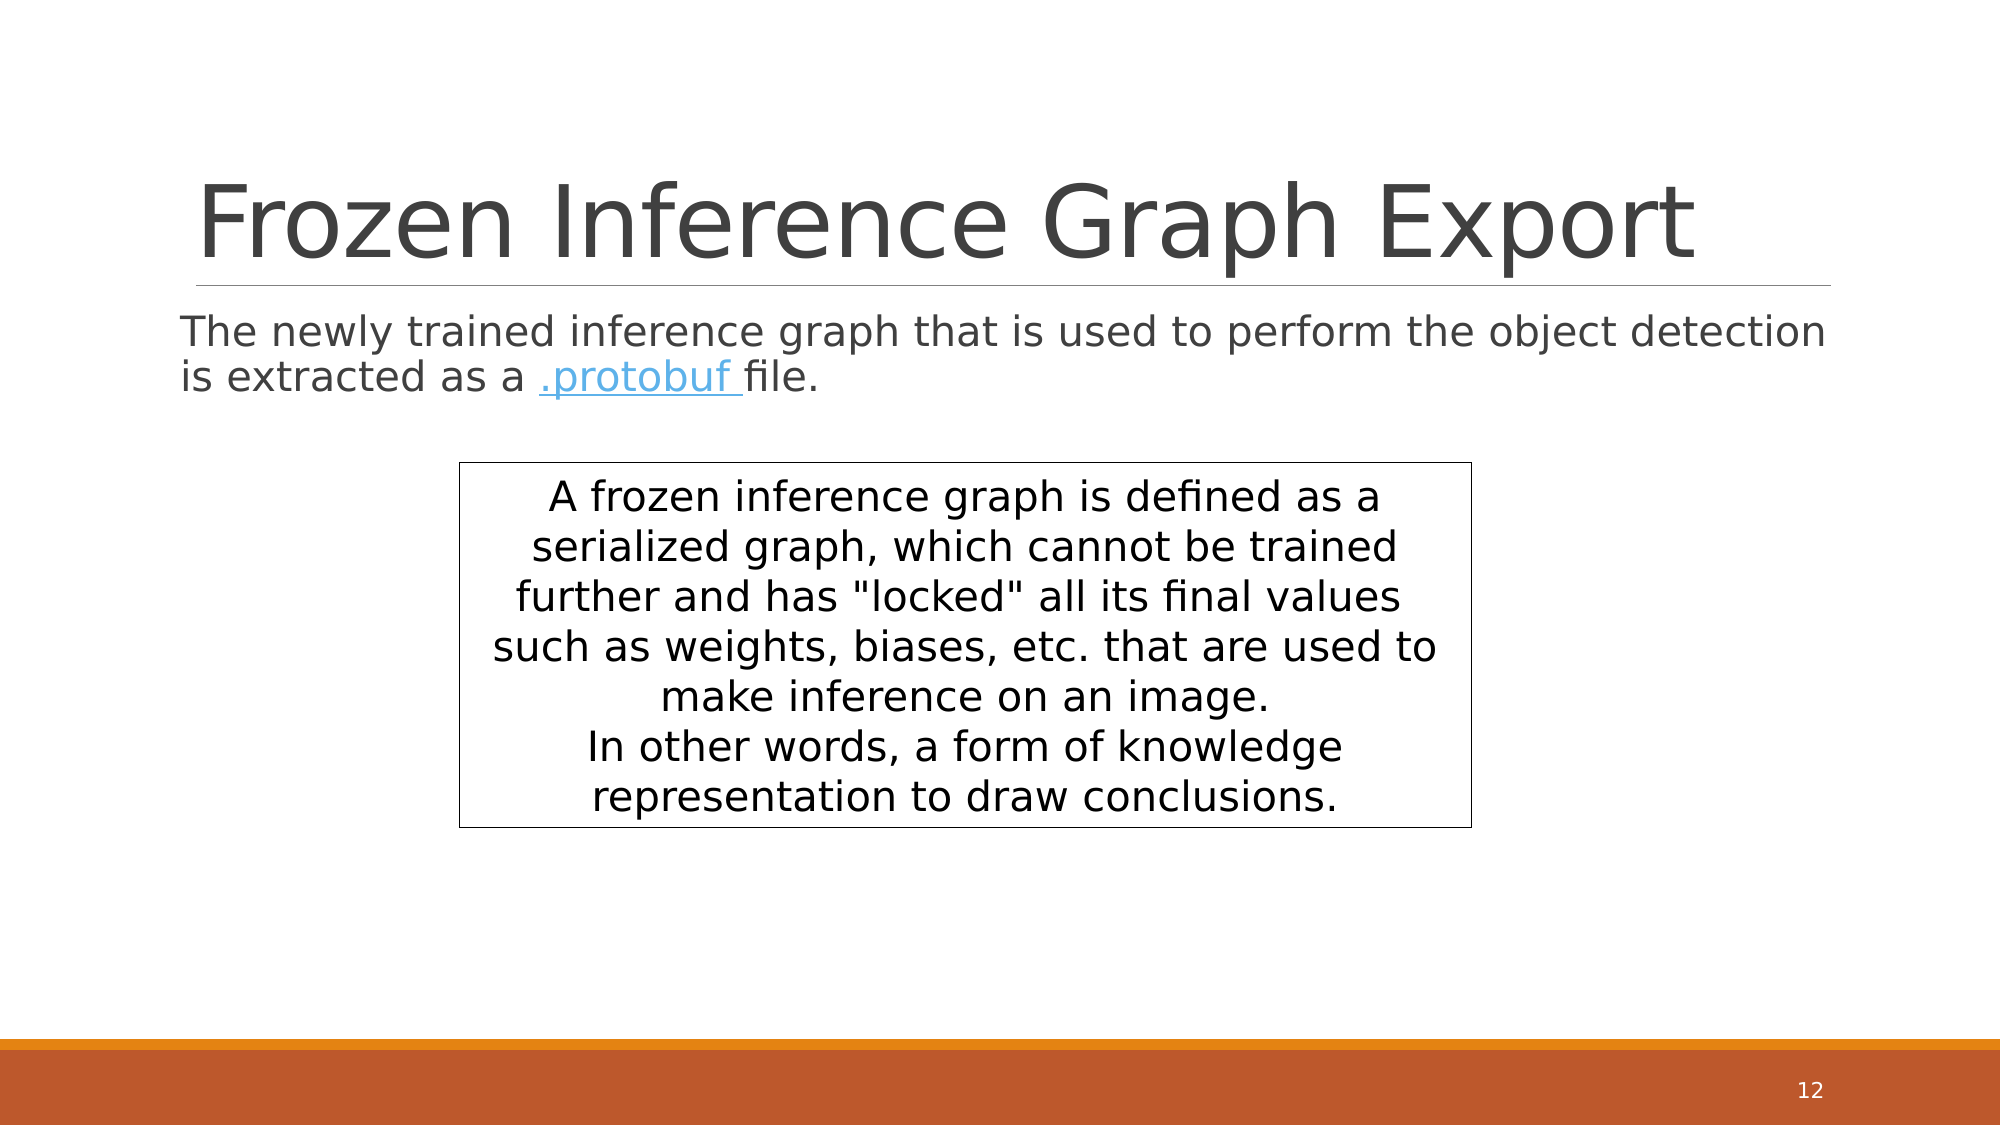

# Frozen Inference Graph Export
The newly trained inference graph that is used to perform the object detection is extracted as a .protobuf file.
A frozen inference graph is defined as a serialized graph, which cannot be trained further and has "locked" all its final values ​​such as weights, biases, etc. that are used to make inference on an image.
In other words, a form of knowledge representation to draw conclusions.

12